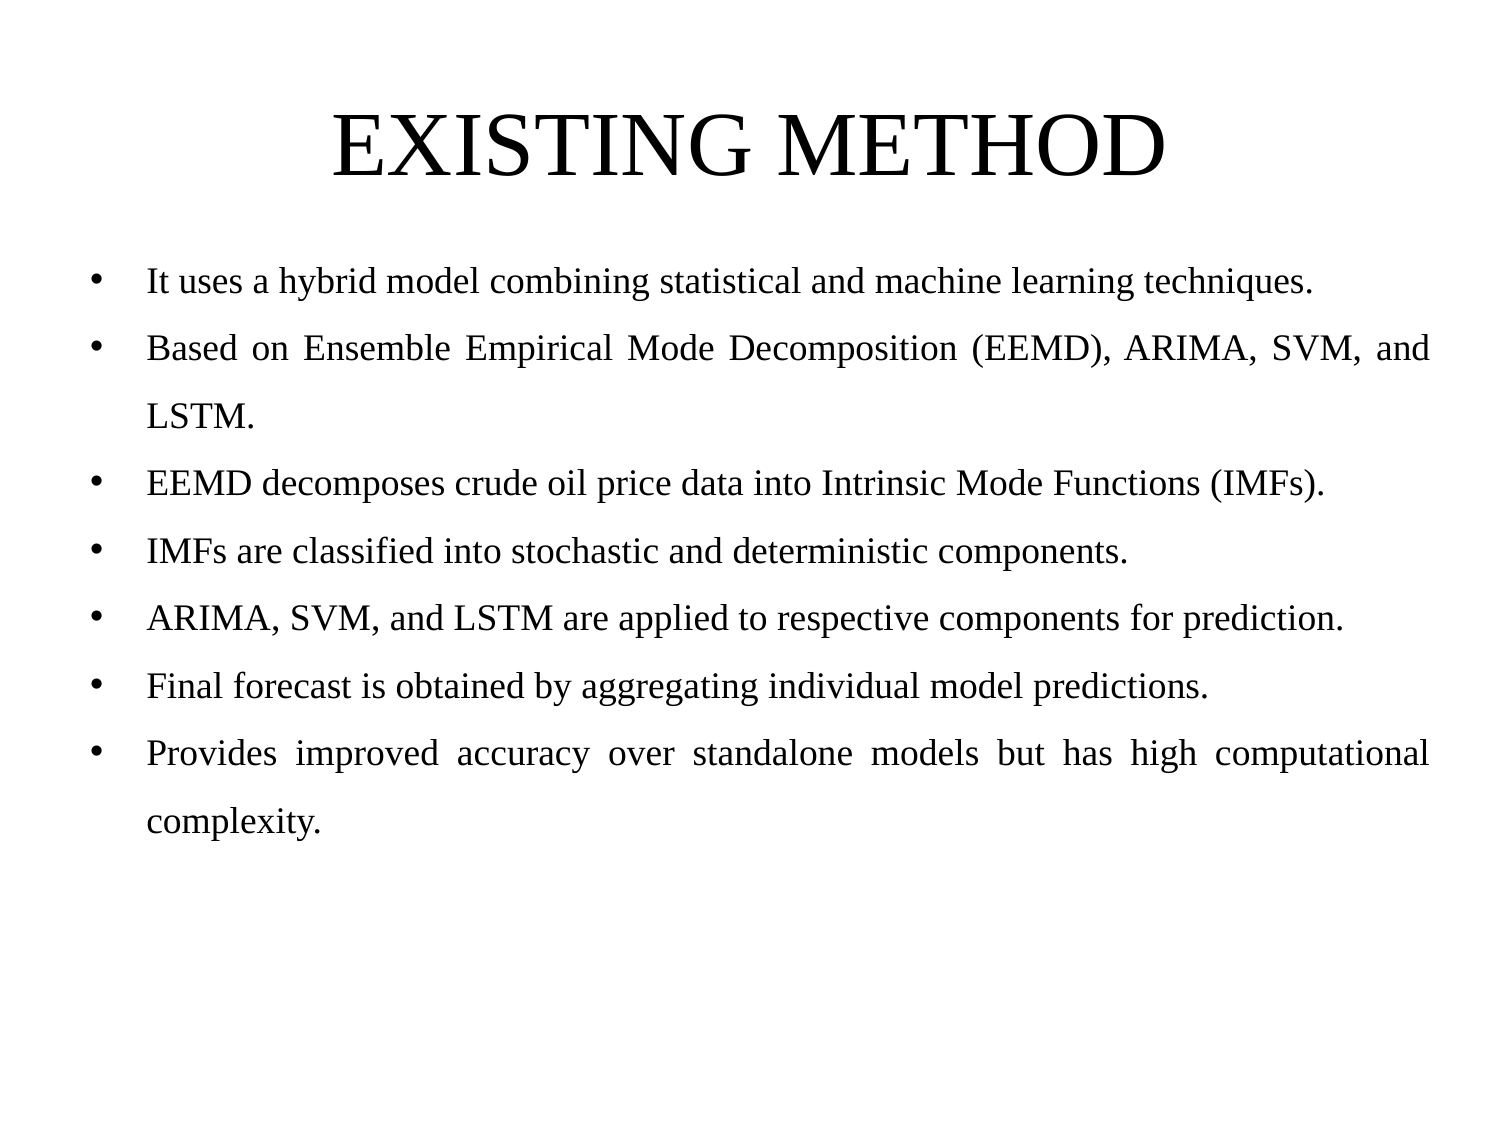

# EXISTING METHOD
It uses a hybrid model combining statistical and machine learning techniques.
Based on Ensemble Empirical Mode Decomposition (EEMD), ARIMA, SVM, and LSTM.
EEMD decomposes crude oil price data into Intrinsic Mode Functions (IMFs).
IMFs are classified into stochastic and deterministic components.
ARIMA, SVM, and LSTM are applied to respective components for prediction.
Final forecast is obtained by aggregating individual model predictions.
Provides improved accuracy over standalone models but has high computational complexity.